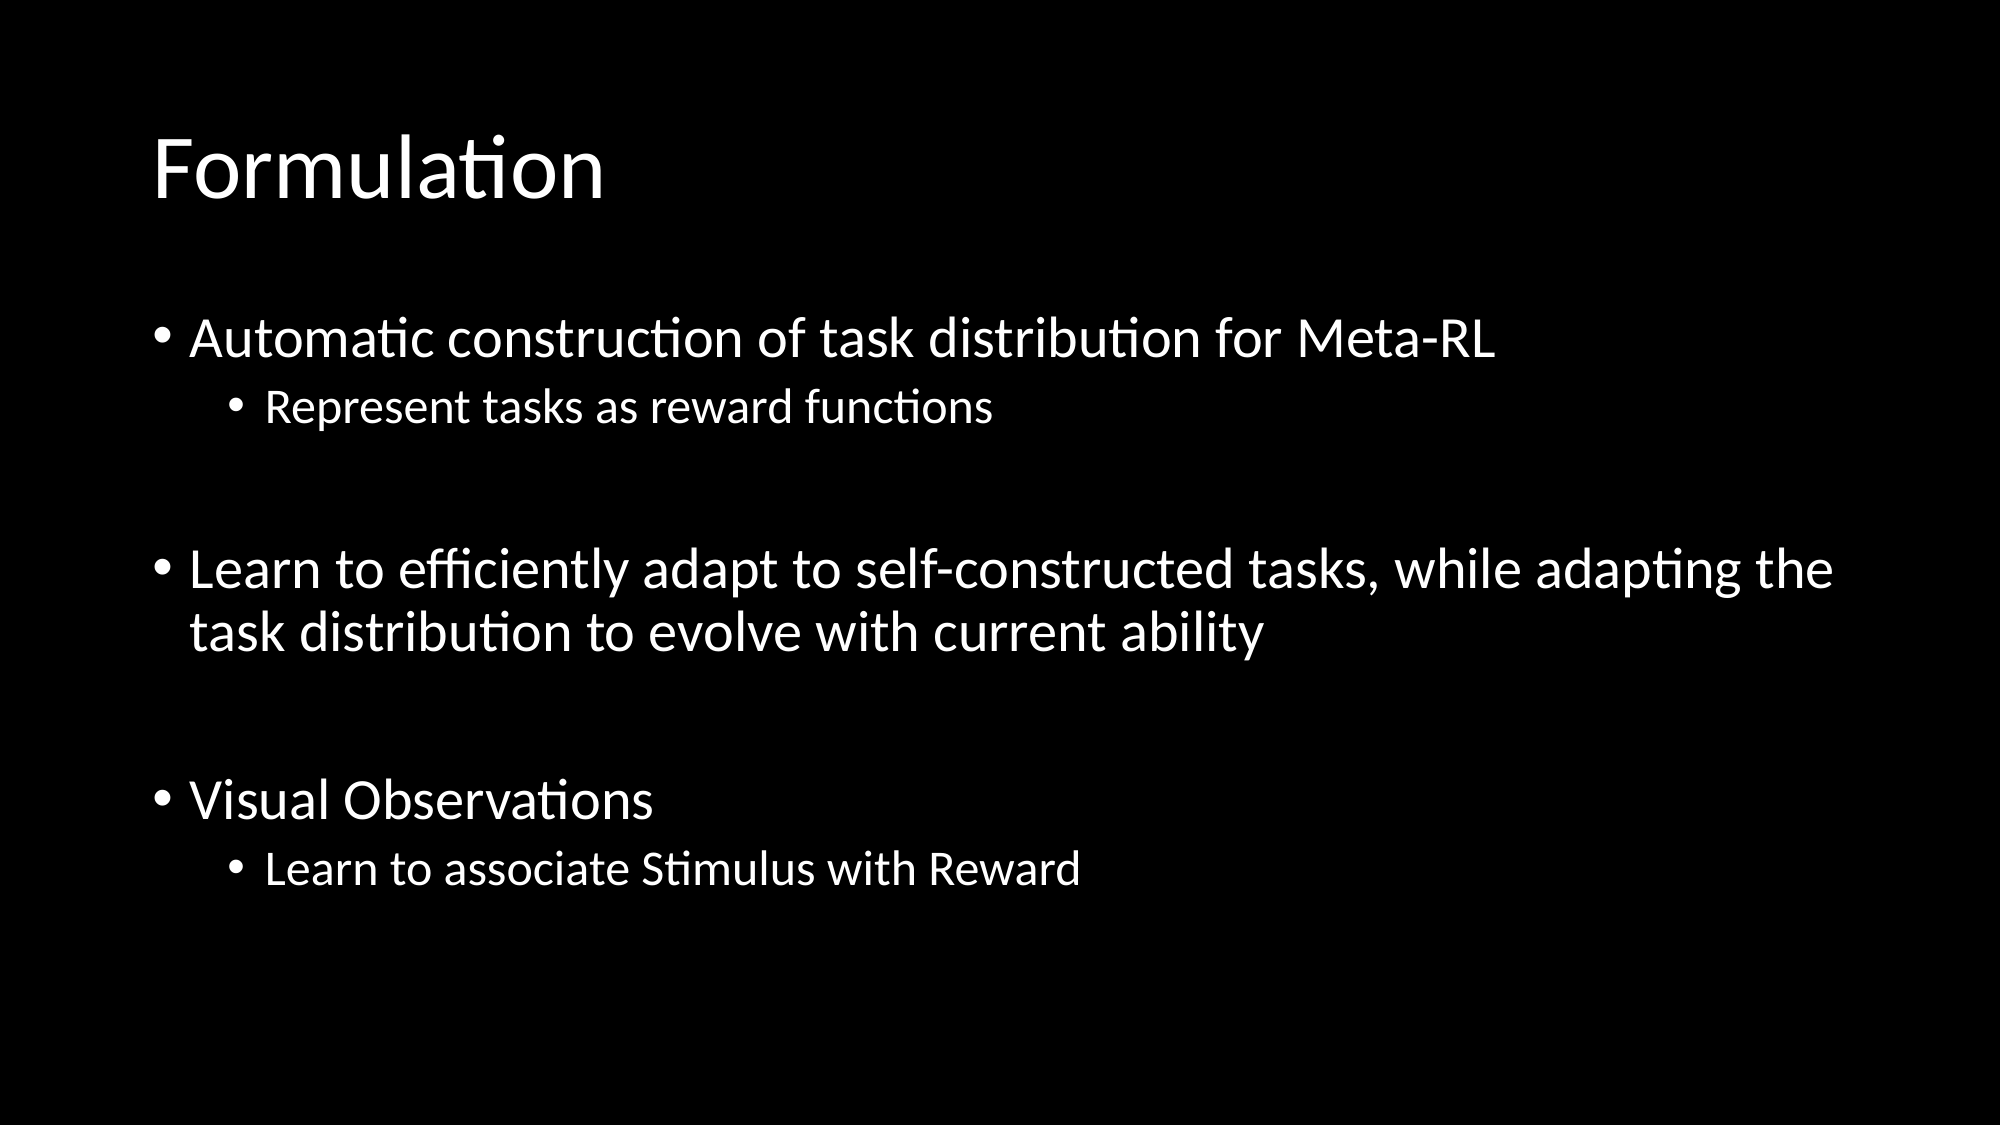

# Formulation
Automatic construction of task distribution for Meta-RL
Represent tasks as reward functions

Learn to efficiently adapt to self-constructed tasks, while adapting the task distribution to evolve with current ability

Visual Observations
Learn to associate Stimulus with Reward